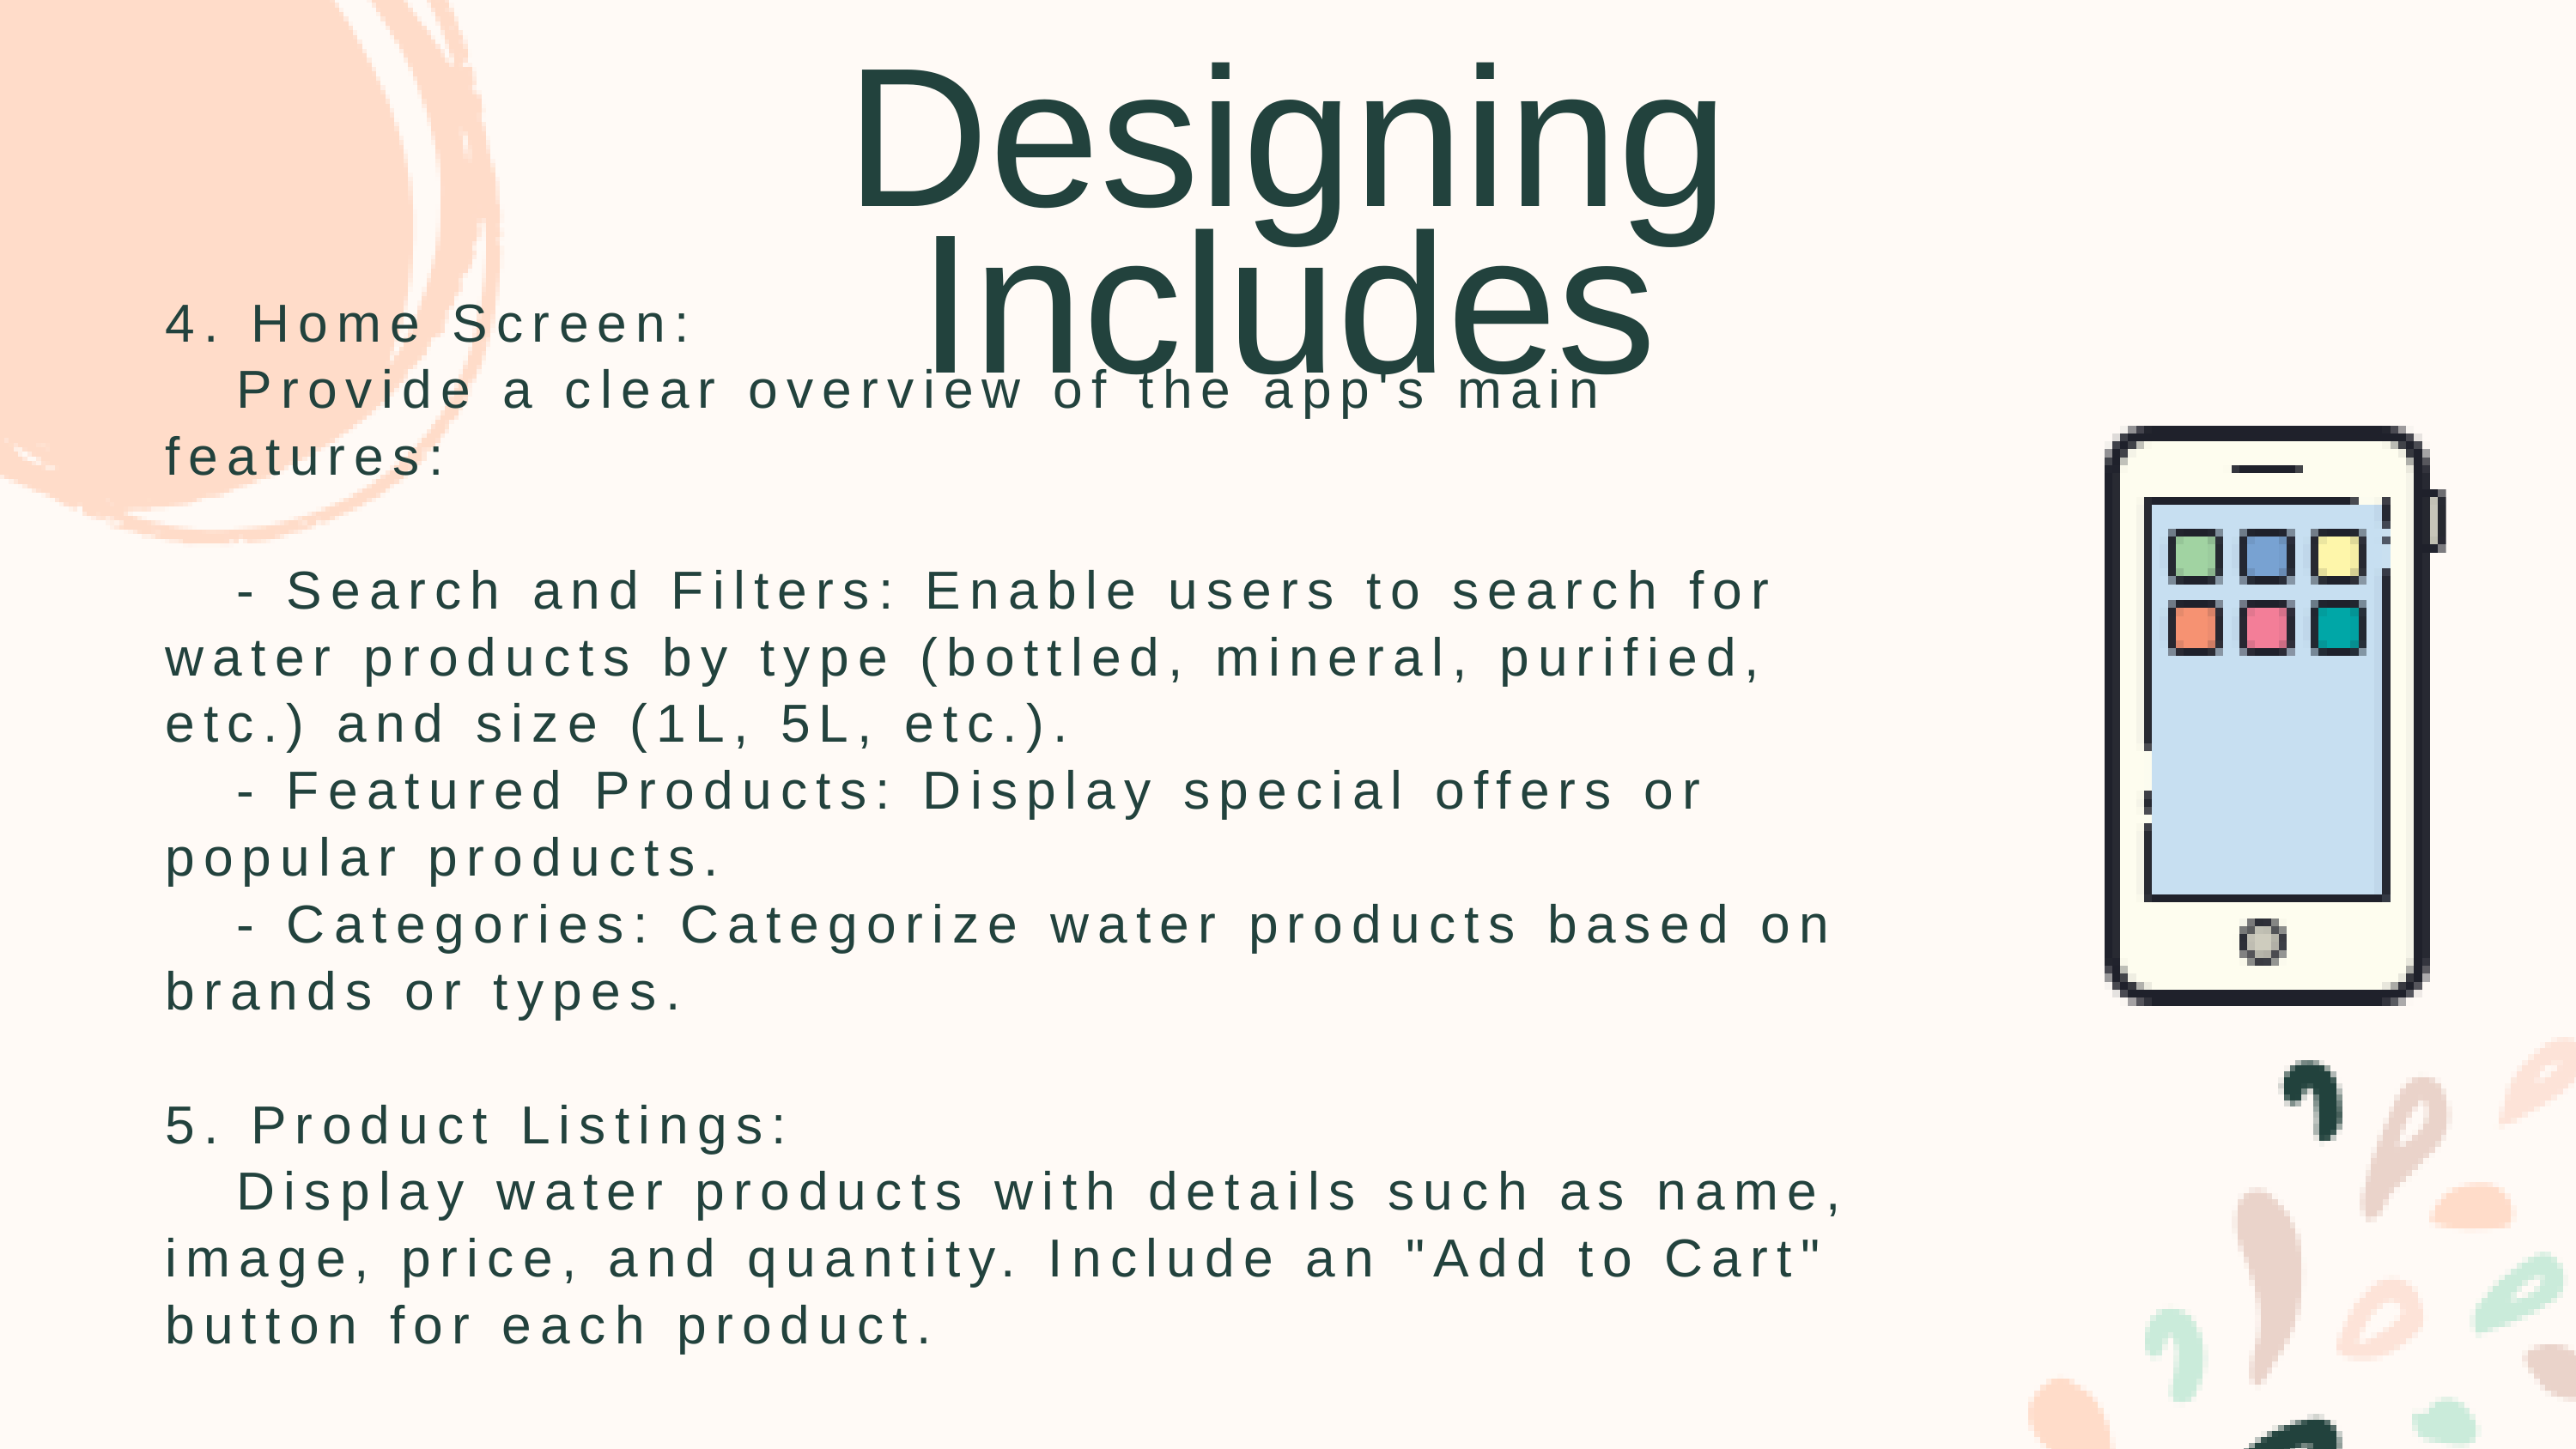

Designing Includes

4. Home Screen:
   Provide a clear overview of the app's main features:

   - Search and Filters: Enable users to search for water products by type (bottled, mineral, purified, etc.) and size (1L, 5L, etc.).
   - Featured Products: Display special offers or popular products.
   - Categories: Categorize water products based on brands or types.

5. Product Listings:
   Display water products with details such as name, image, price, and quantity. Include an "Add to Cart" button for each product.